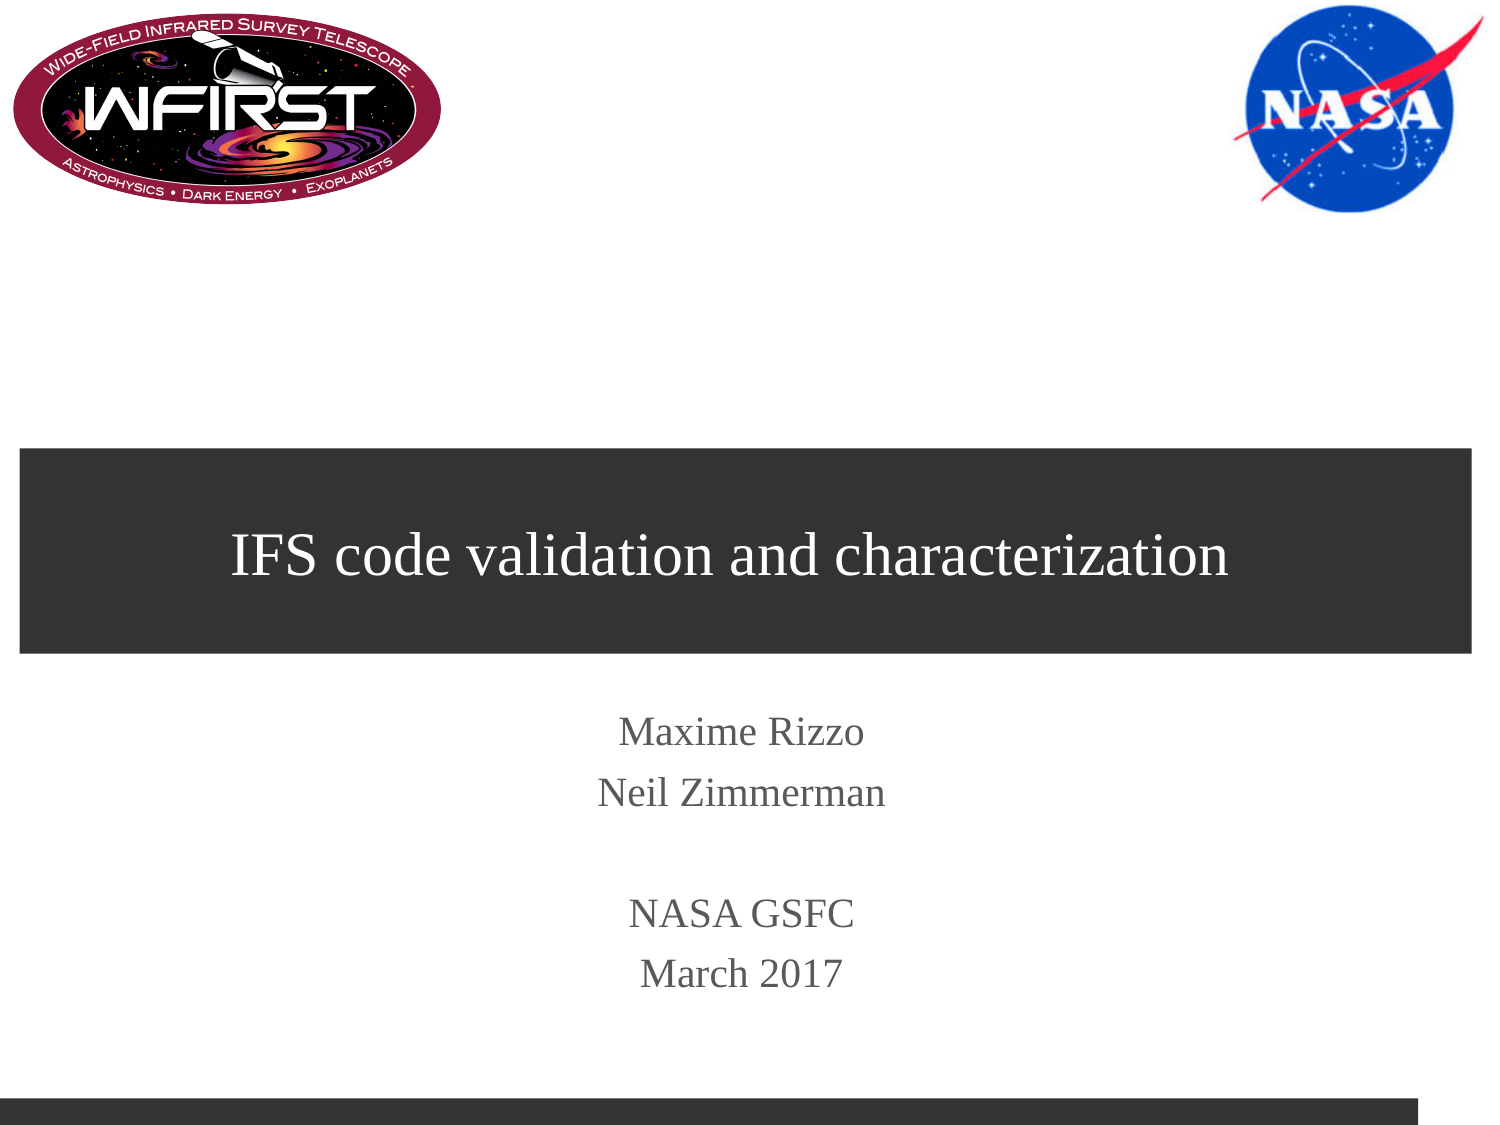

# IFS code validation and characterization
Maxime Rizzo
Neil Zimmerman

NASA GSFC
March 2017